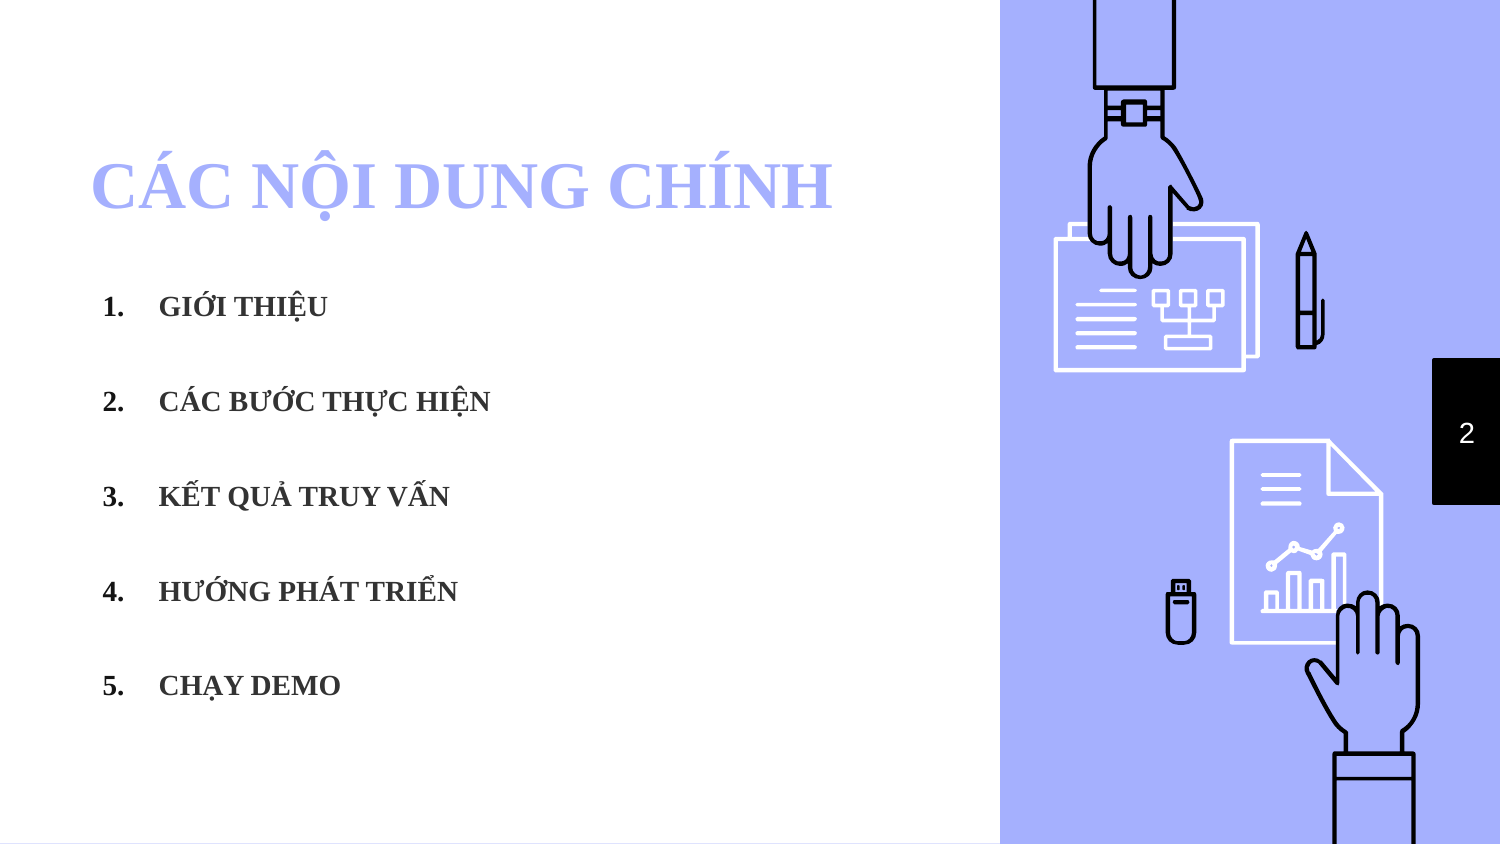

# CÁC NỘI DUNG CHÍNH
GIỚI THIỆU

CÁC BƯỚC THỰC HIỆN

KẾT QUẢ TRUY VẤN

HƯỚNG PHÁT TRIỂN

CHẠY DEMO

2